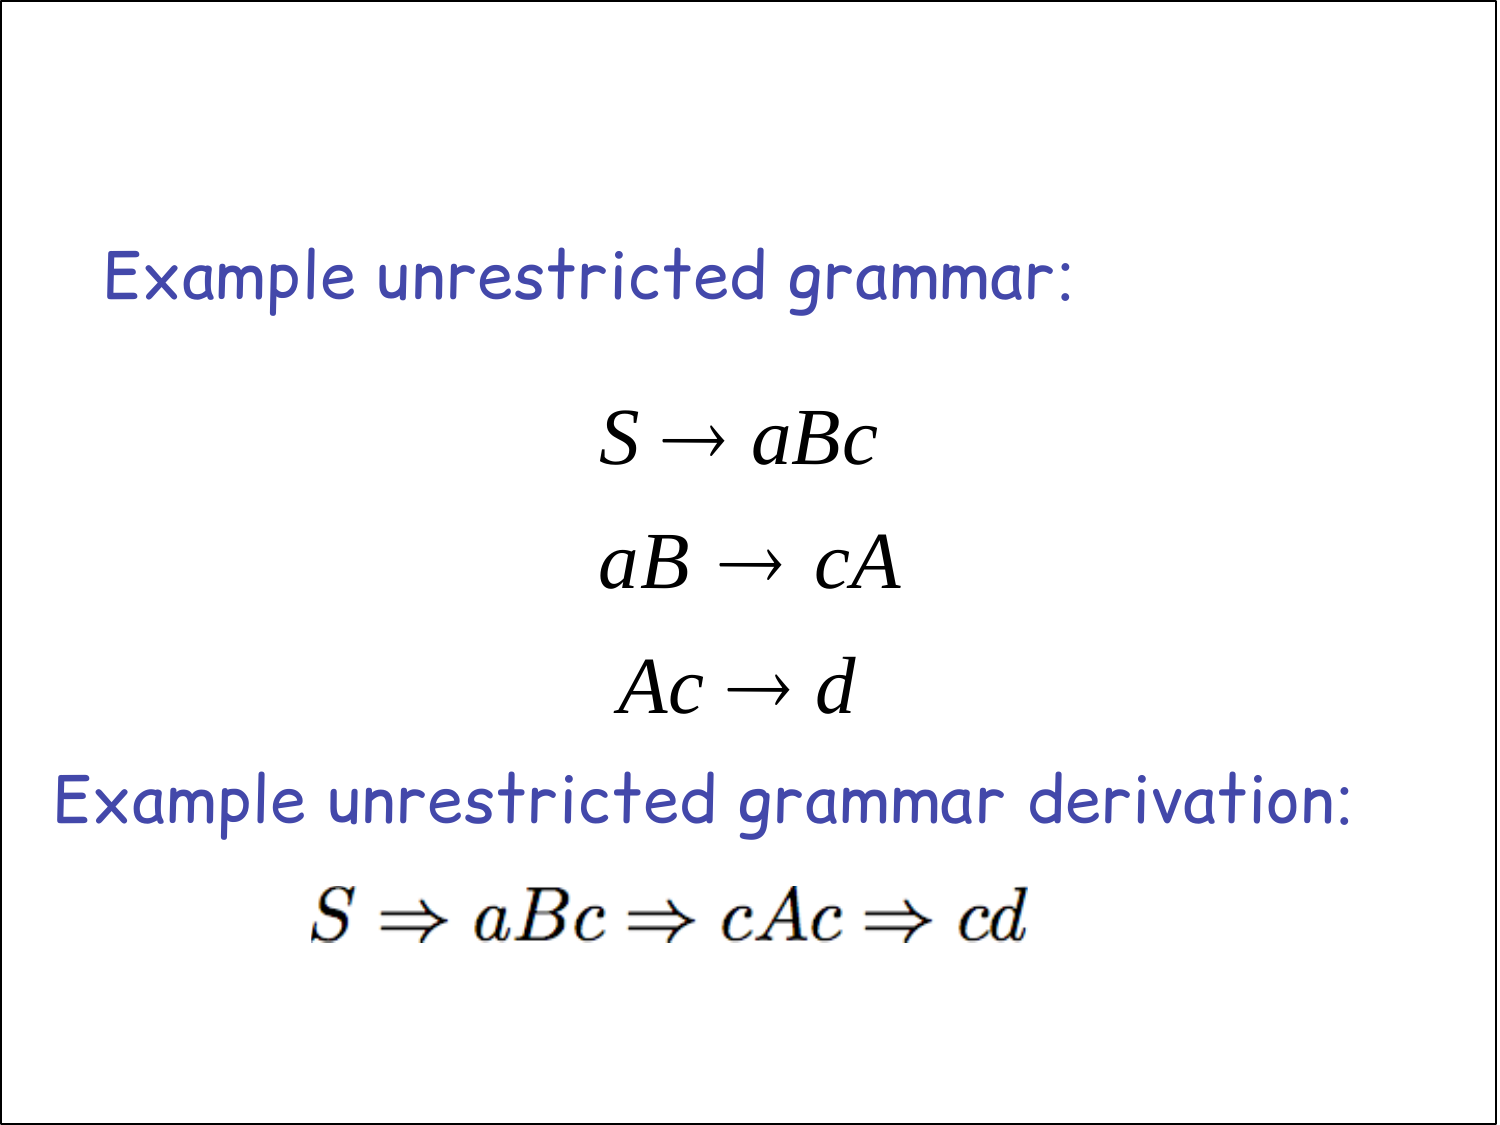

Example unrestricted grammar:
# S → aBc  aB → cA  Ac → d
Example unrestricted grammar derivation: